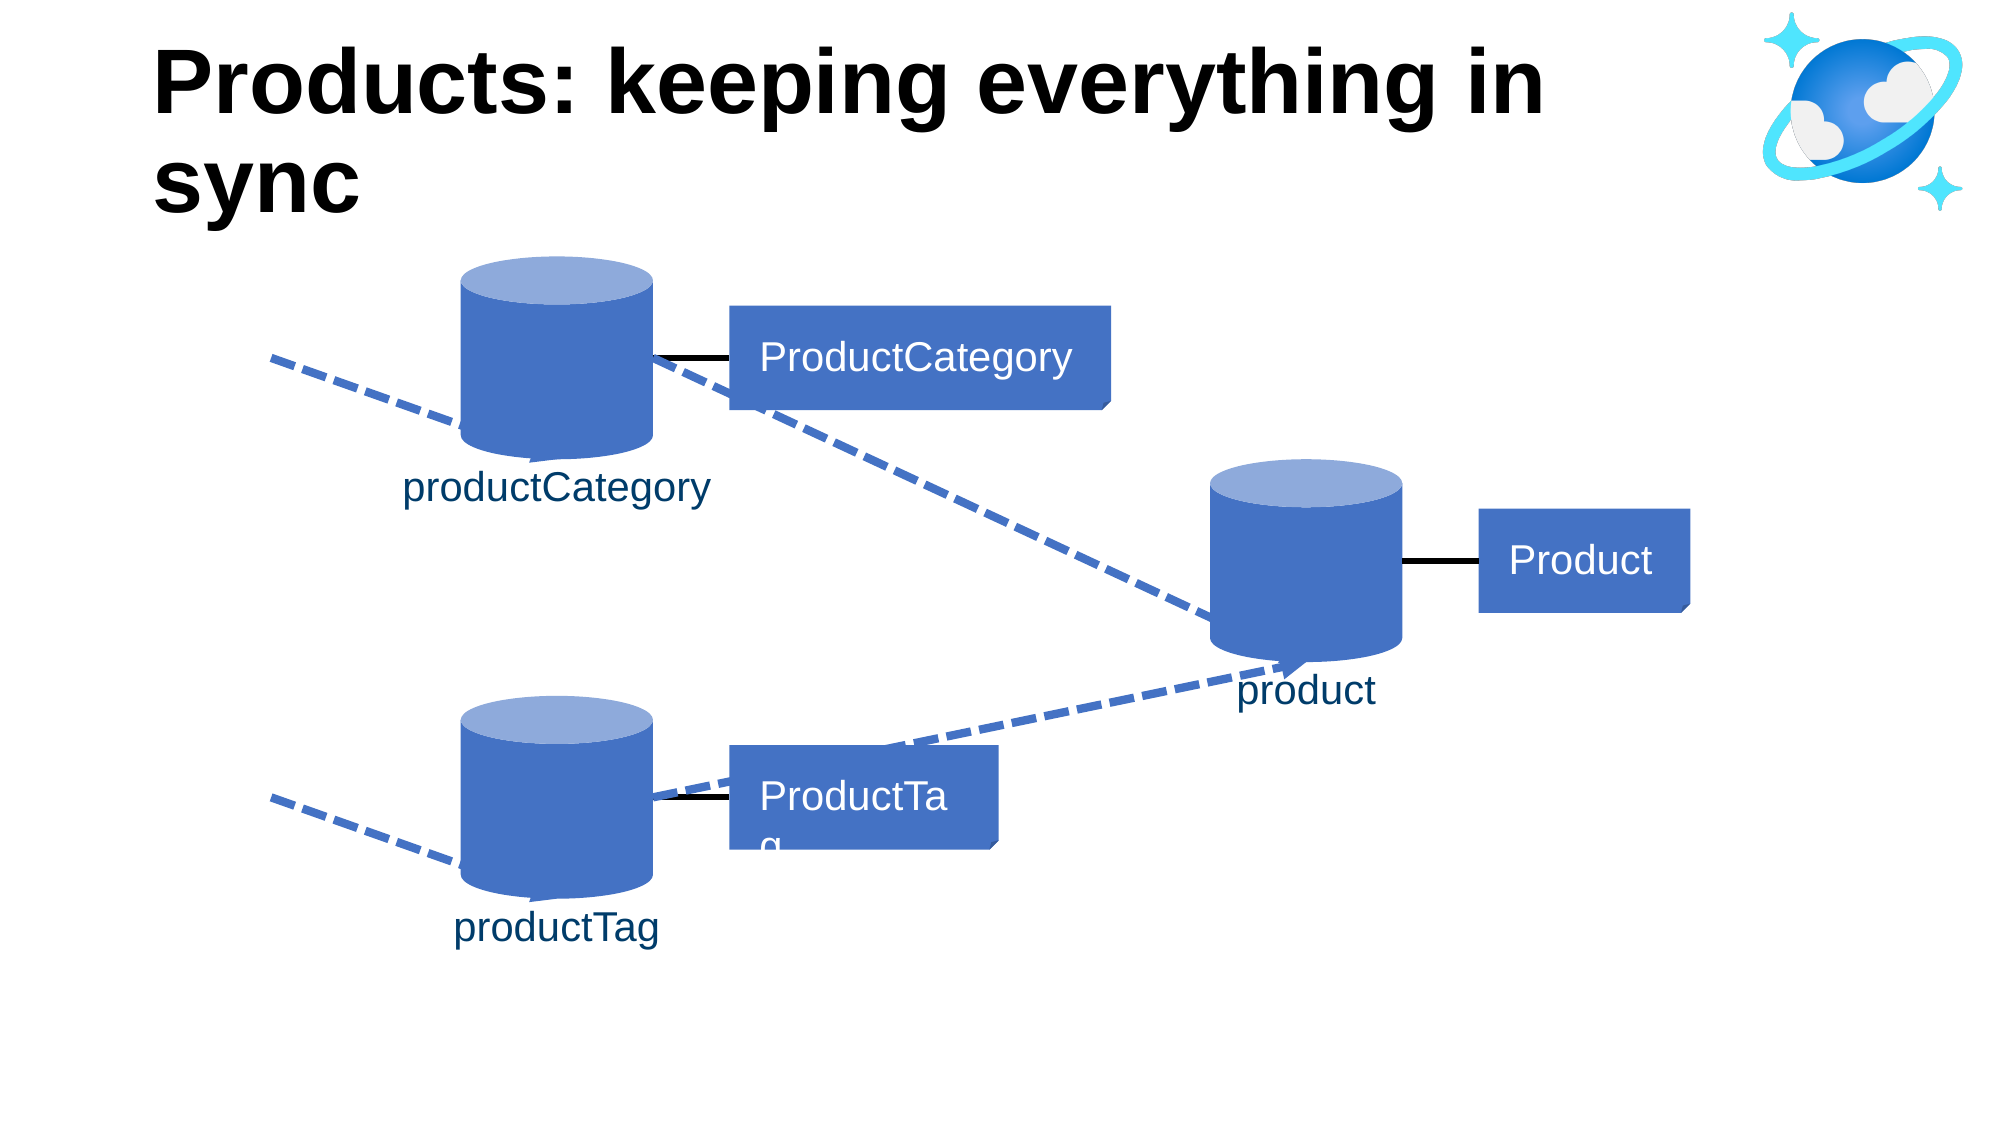

# Products: keeping everything in sync
productCategory
ProductCategory
product
Product
productTag
ProductTag